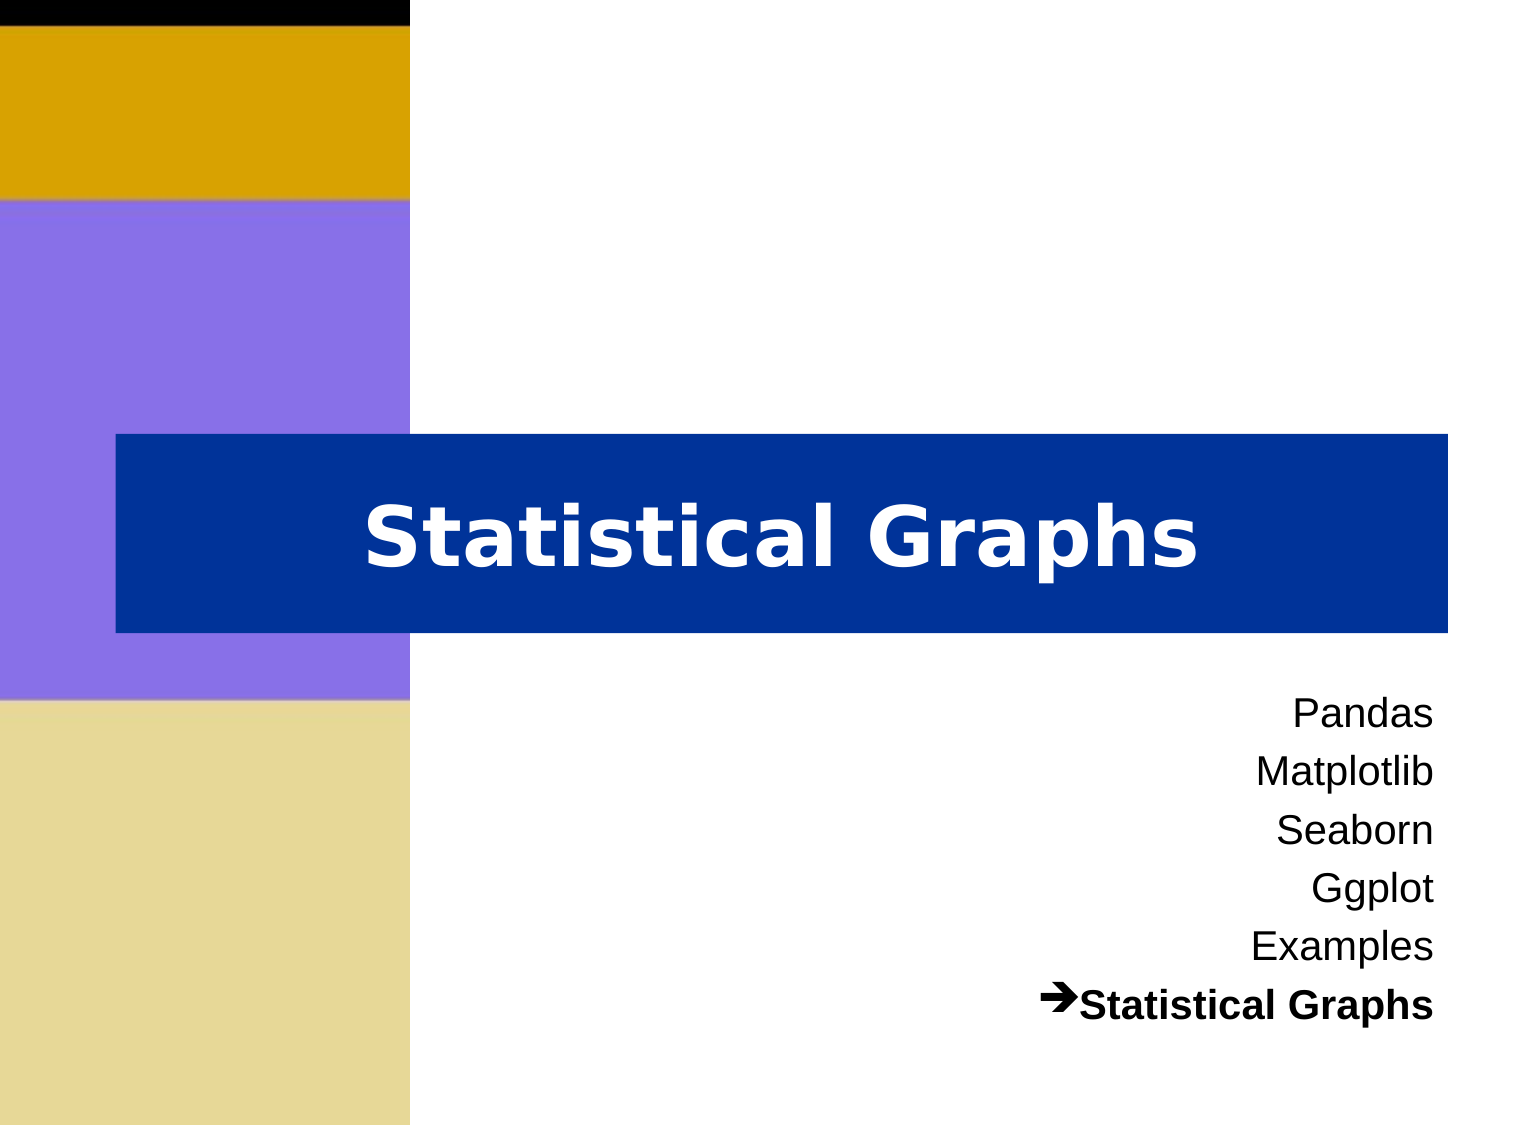

# Statistical Graphs
Pandas
Matplotlib
Seaborn
Ggplot
Examples
Statistical Graphs